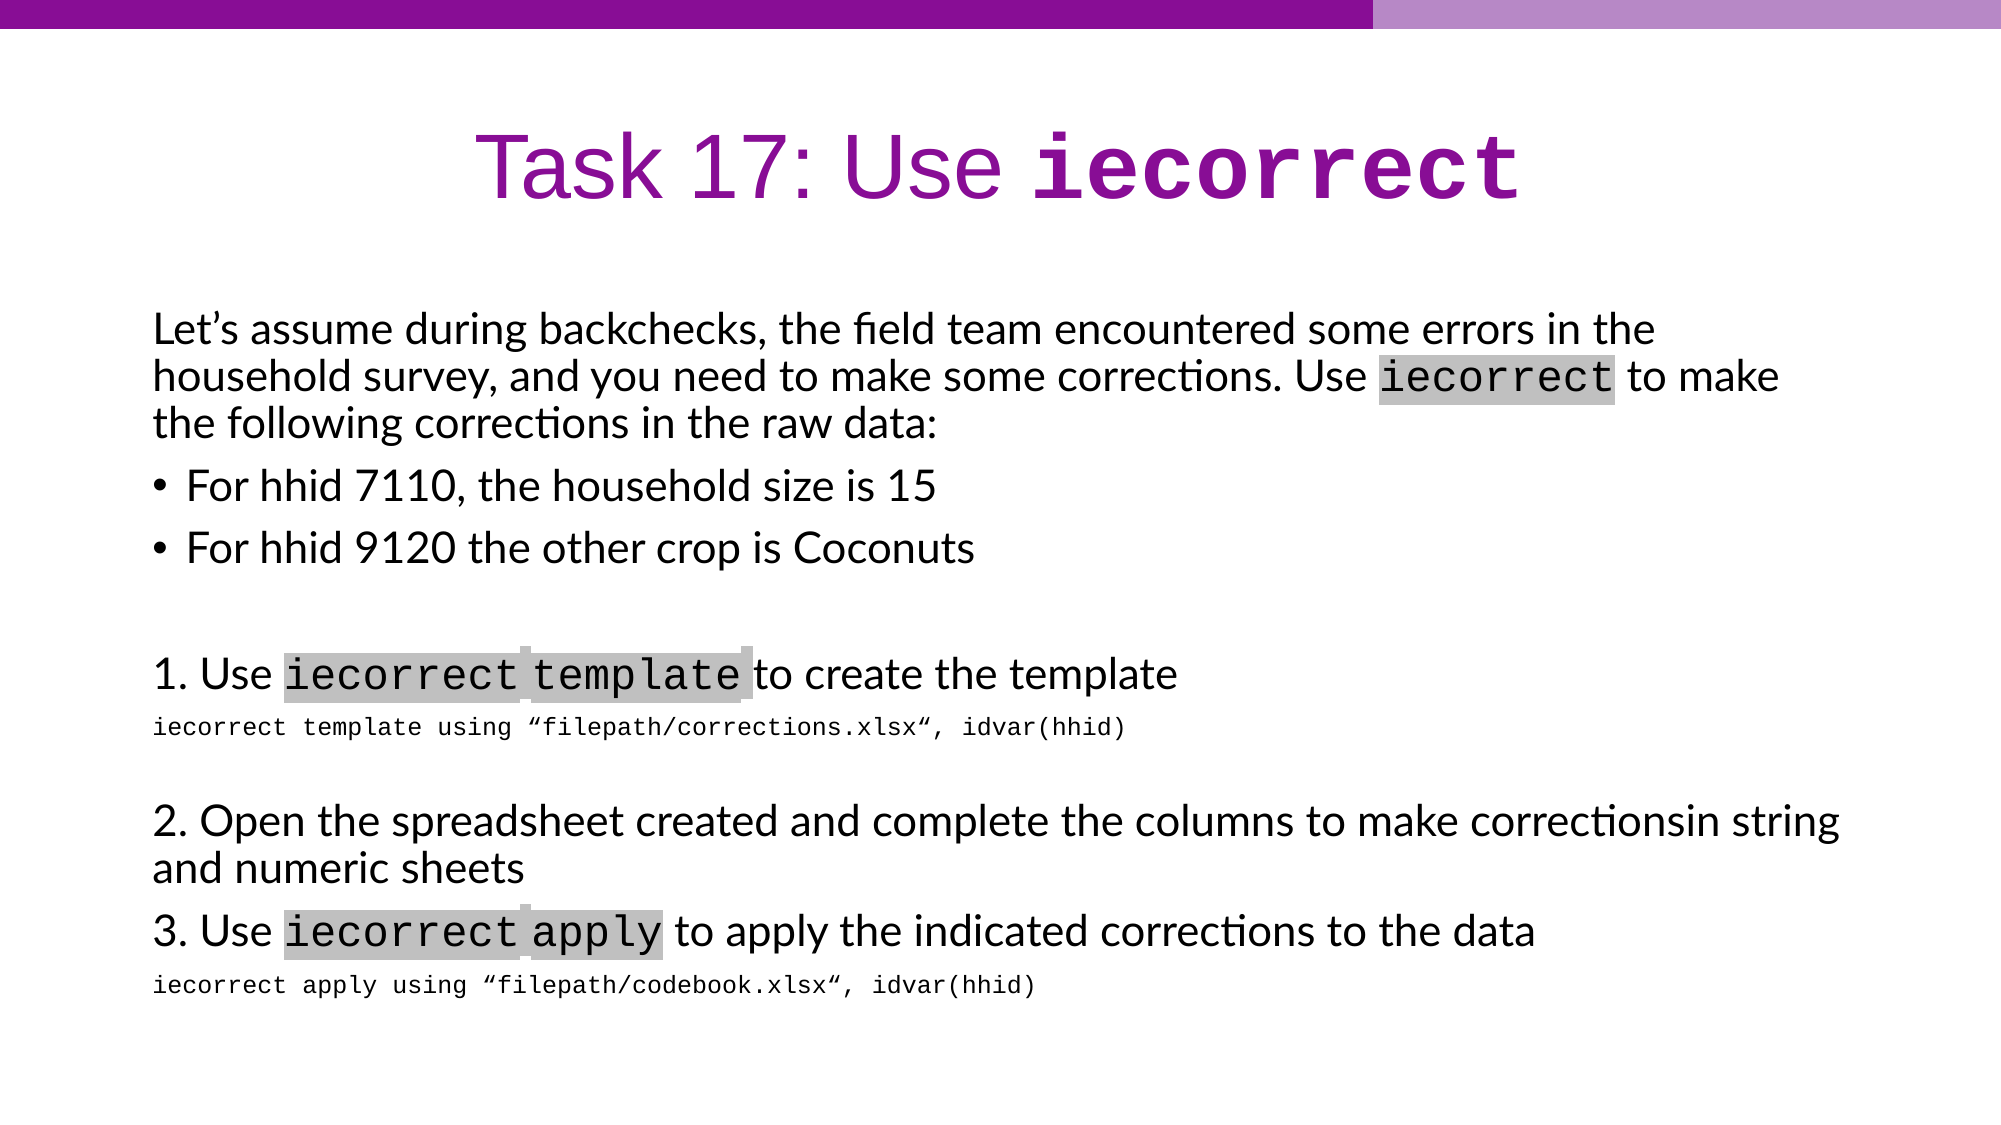

# Task 17: Use iecorrect
Let’s assume during backchecks, the field team encountered some errors in the household survey, and you need to make some corrections. Use iecorrect to make the following corrections in the raw data:
For hhid 7110, the household size is 15
For hhid 9120 the other crop is Coconuts

1. Use iecorrect template to create the template
iecorrect template using “filepath/corrections.xlsx“, idvar(hhid)

2. Open the spreadsheet created and complete the columns to make correctionsin string and numeric sheets
3. Use iecorrect apply to apply the indicated corrections to the data
iecorrect apply using “filepath/codebook.xlsx“, idvar(hhid)